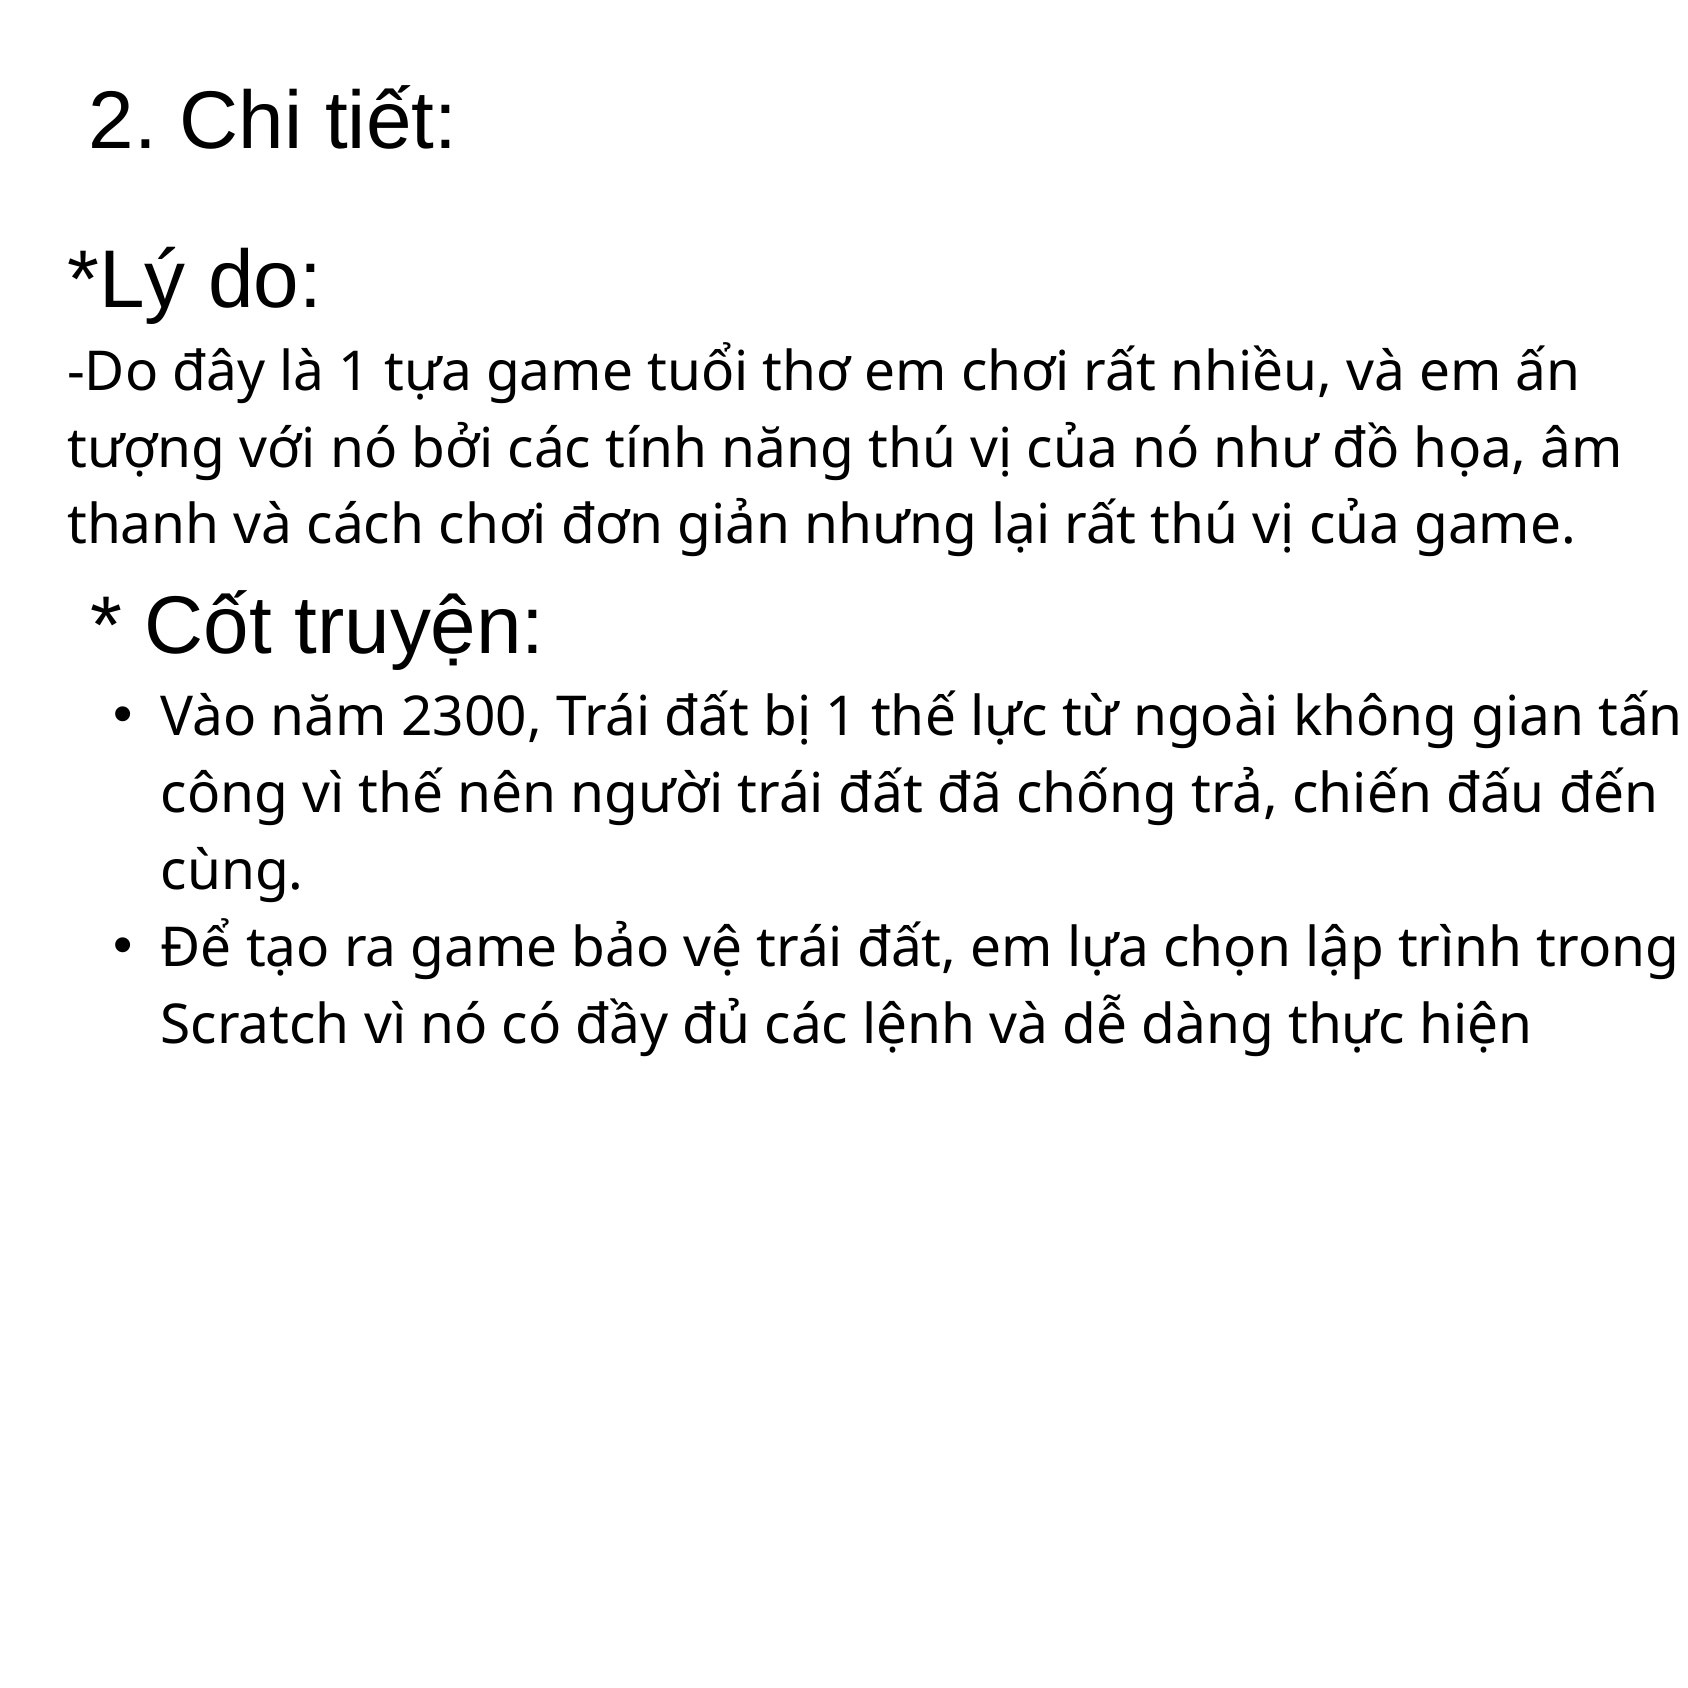

2. Chi tiết:

*Lý do:
-Do đây là 1 tựa game tuổi thơ em chơi rất nhiều, và em ấn tượng với nó bởi các tính năng thú vị của nó như đồ họa, âm thanh và cách chơi đơn giản nhưng lại rất thú vị của game.
 * Cốt truyện:
Vào năm 2300, Trái đất bị 1 thế lực từ ngoài không gian tấn công vì thế nên người trái đất đã chống trả, chiến đấu đến cùng.
Để tạo ra game bảo vệ trái đất, em lựa chọn lập trình trong Scratch vì nó có đầy đủ các lệnh và dễ dàng thực hiện